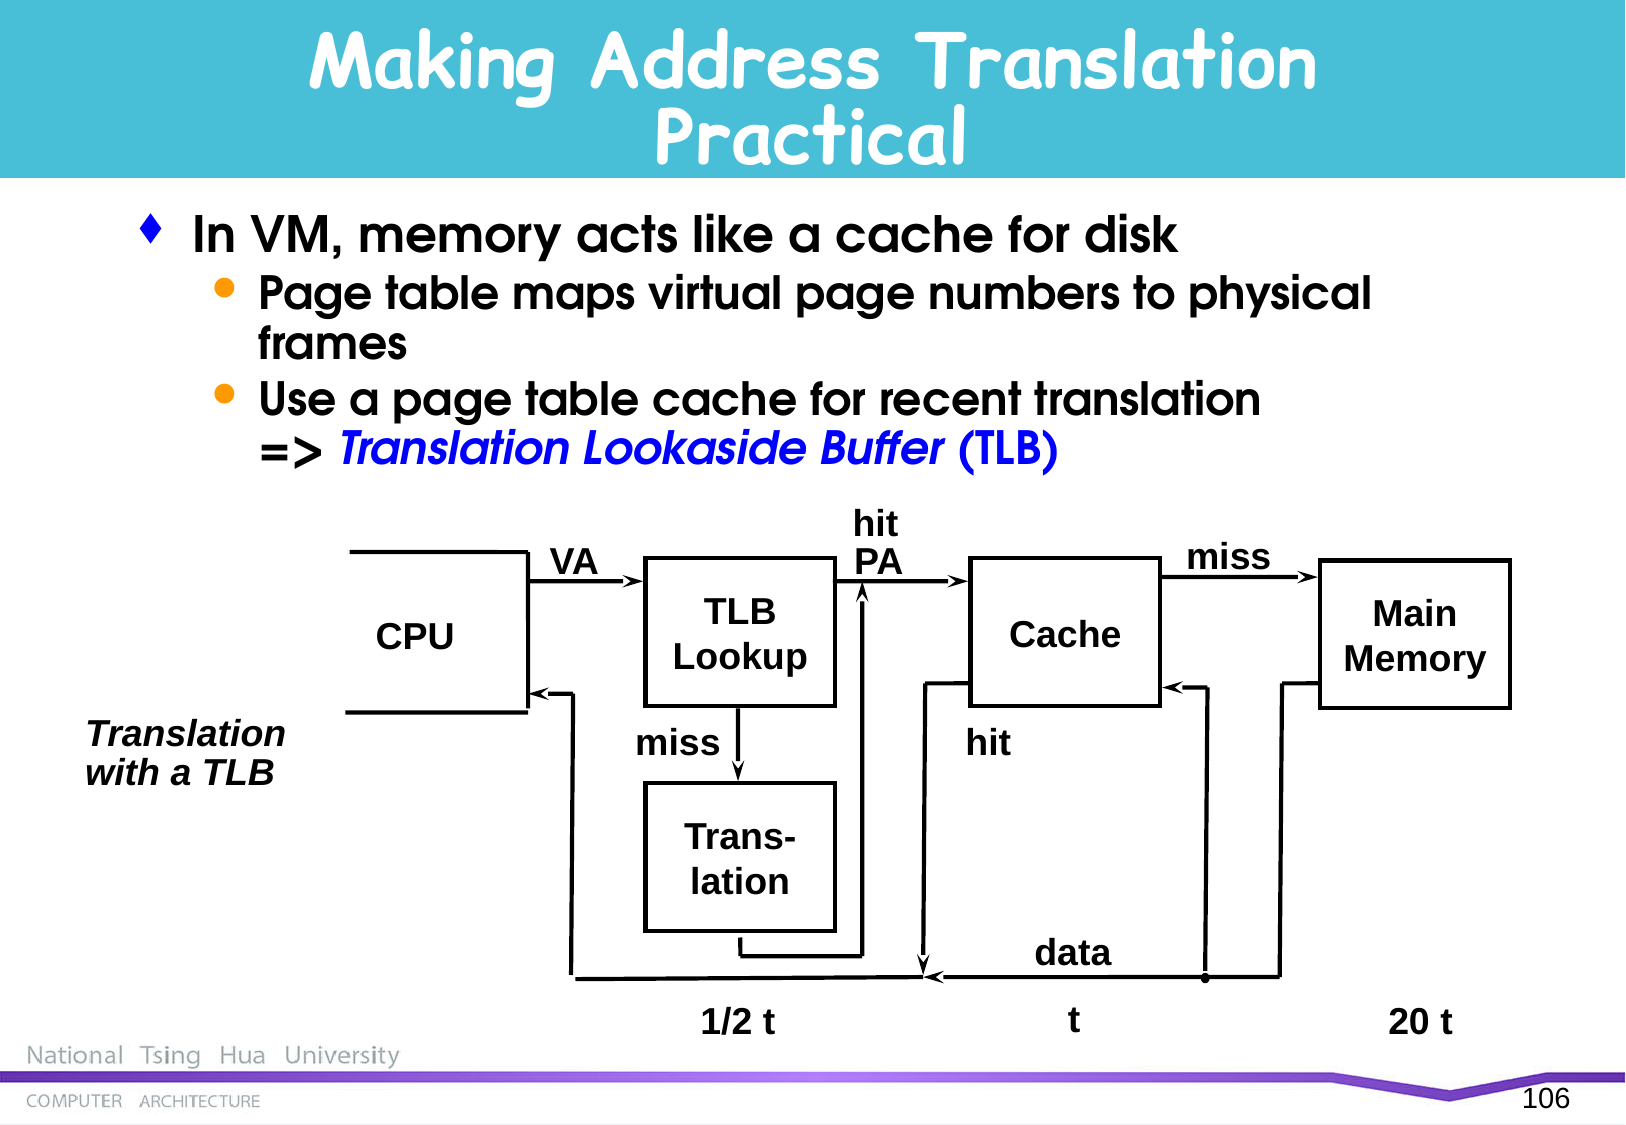

# Making Address Translation Practical
In VM, memory acts like a cache for disk
Page table maps virtual page numbers to physical frames
Use a page table cache for recent translation
=> Translation Lookaside Buffer (TLB)
hit
miss
VA
PA

TLB
Lookup
Cache
Main
Memory

CPU

Translation
with a TLB

miss
hit
Trans-
lation
data

t
1/2 t
20 t
106